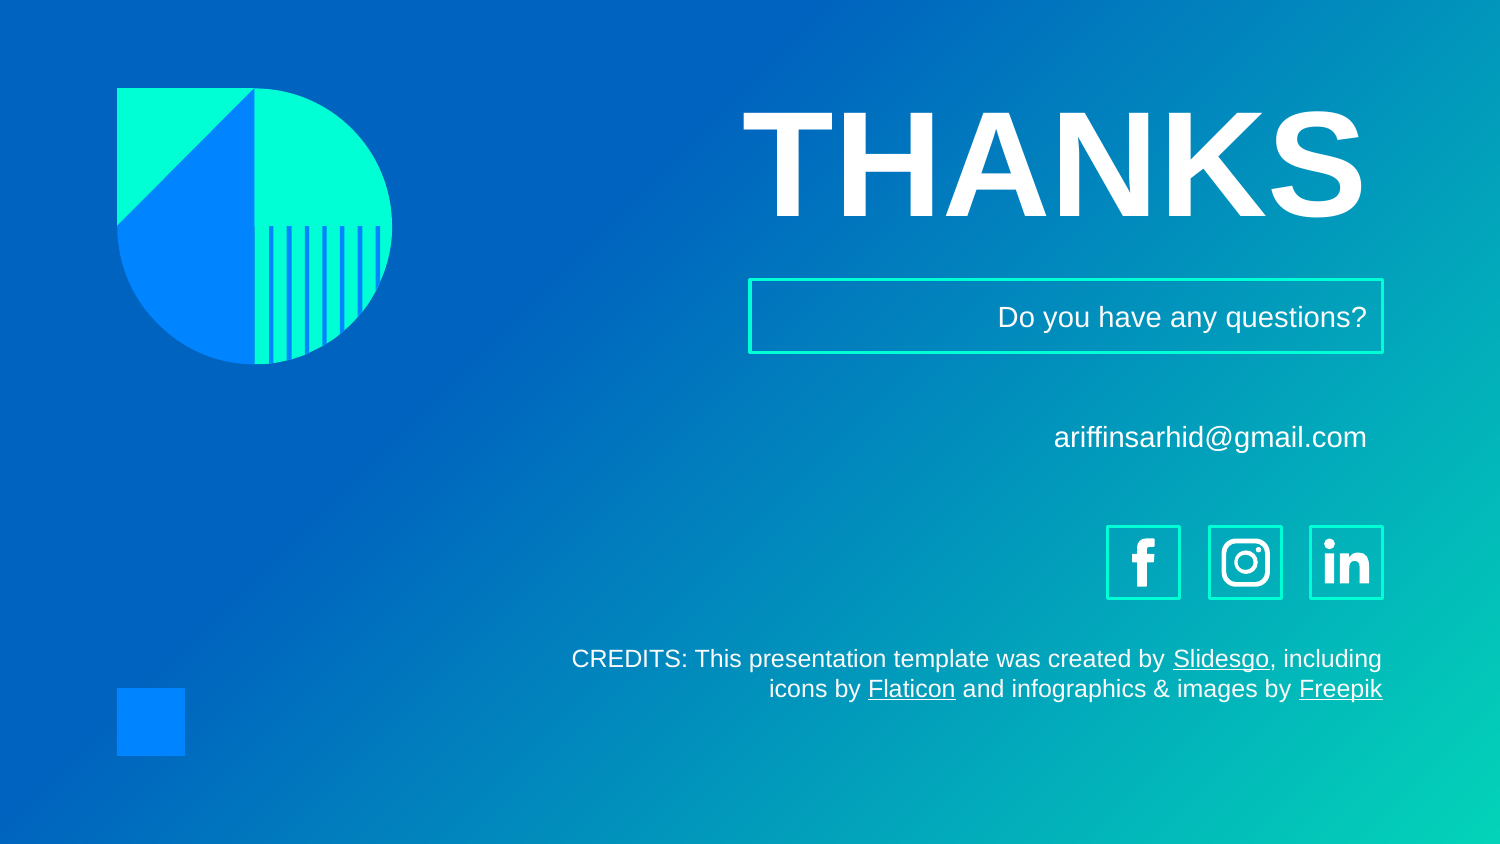

# THANKS
Do you have any questions?
ariffinsarhid@gmail.com